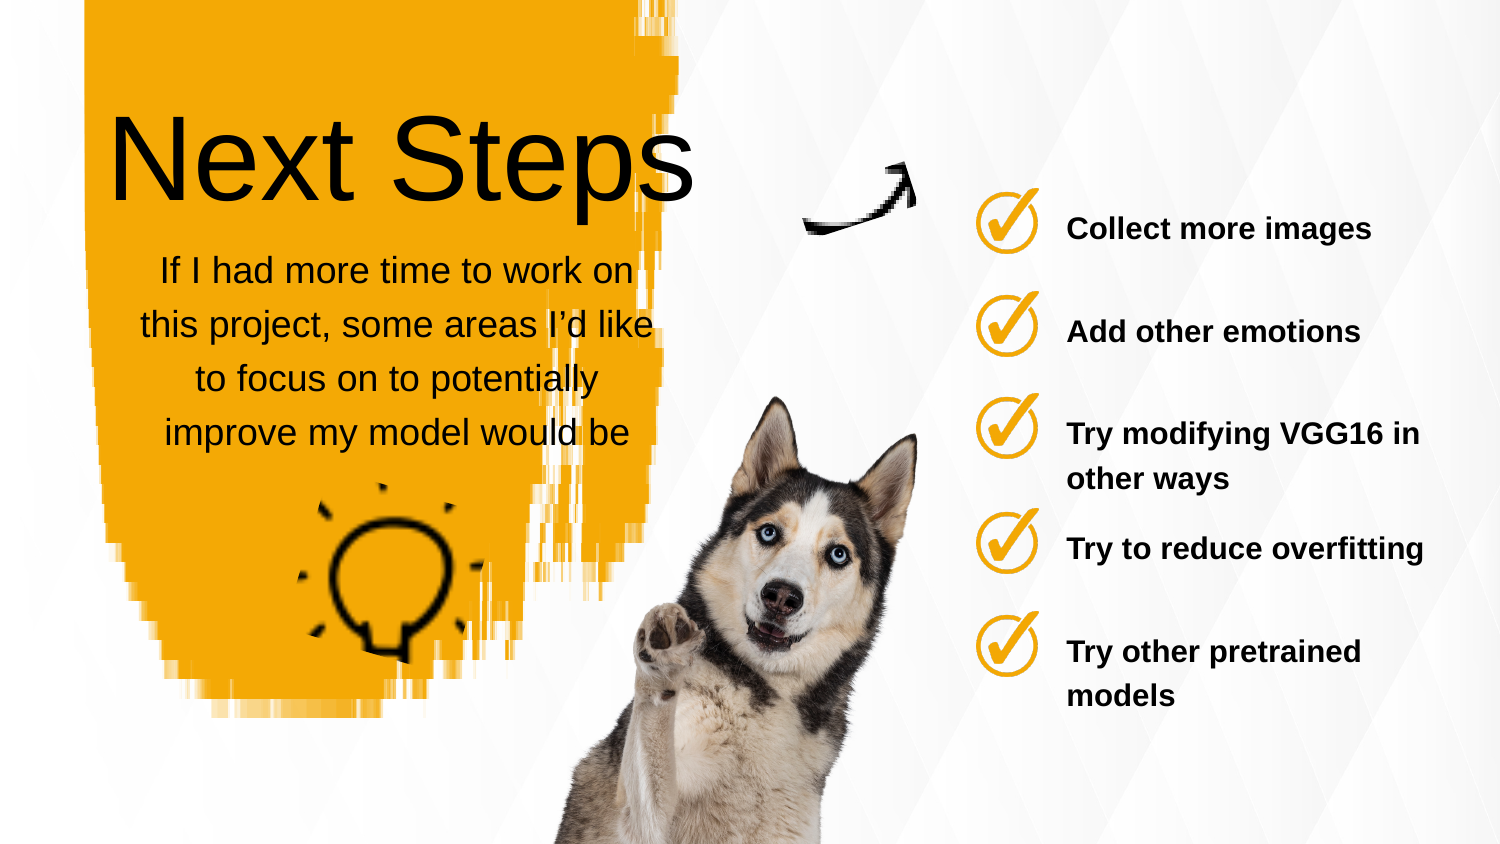

Next Steps

Collect more images
If I had more time to work on this project, some areas I’d like to focus on to potentially improve my model would be

Add other emotions

Try modifying VGG16 in other ways

Try to reduce overfitting

Try other pretrained models